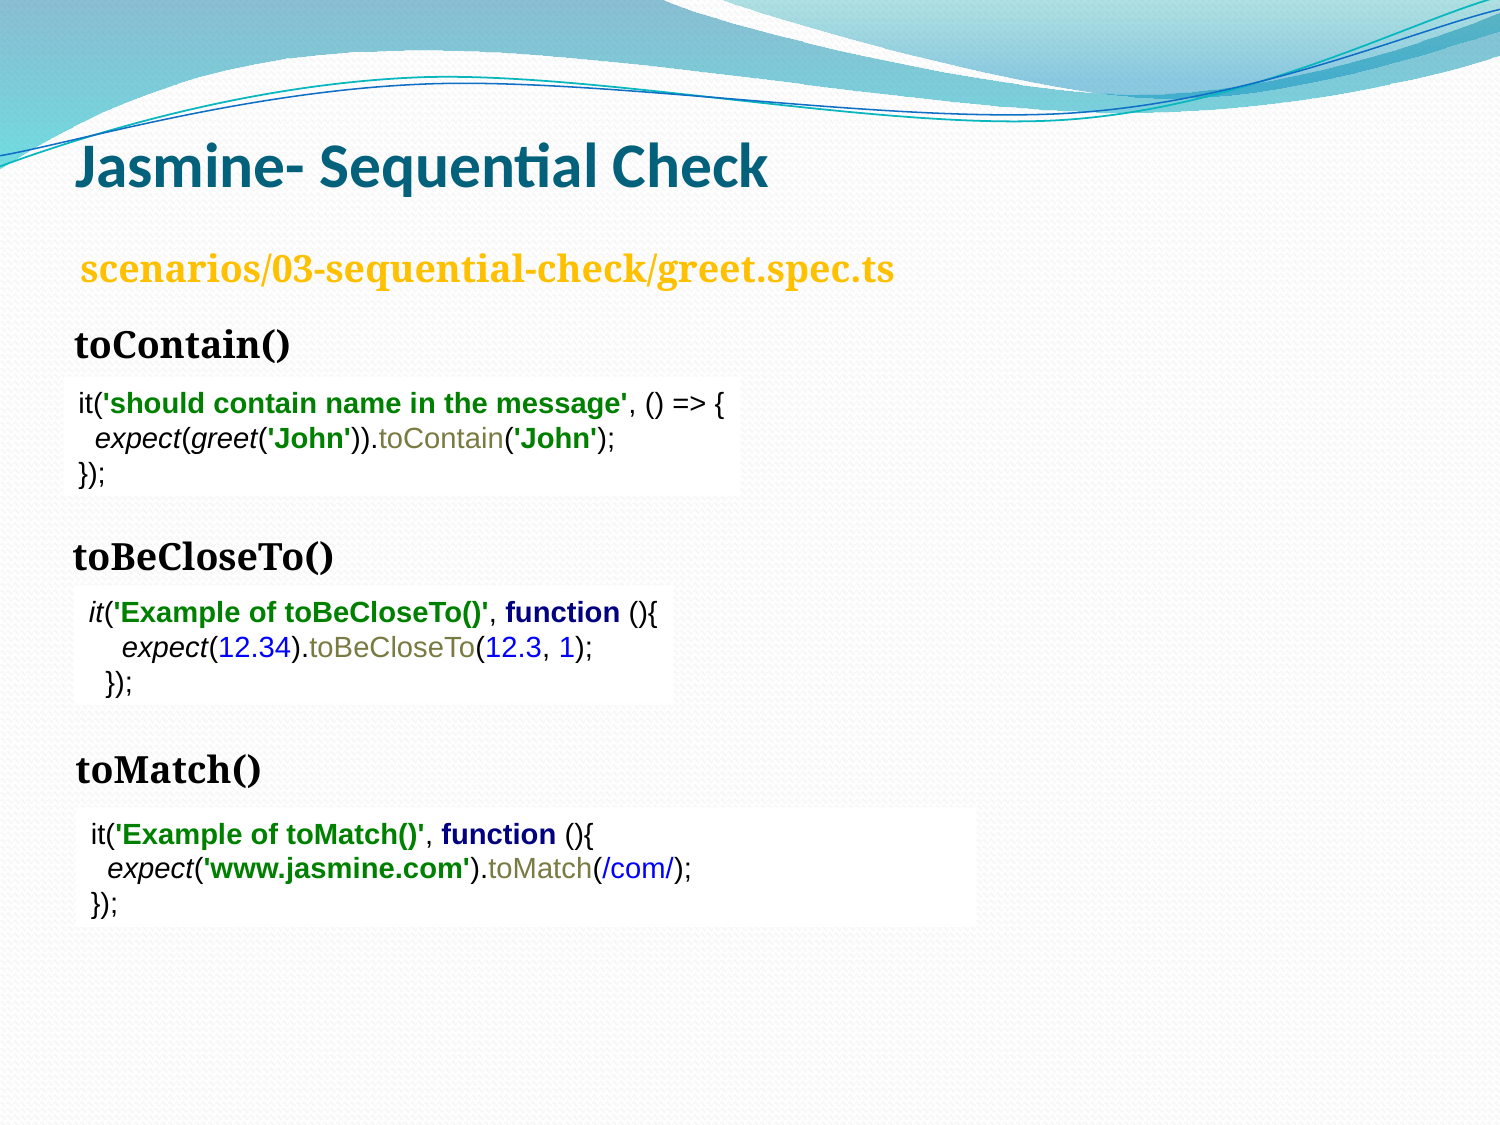

# Jasmine- Sequential Check
scenarios/03-sequential-check/greet.spec.ts
toContain()
it('should contain name in the message', () => {
  expect(greet('John')).toContain('John');
});
toBeCloseTo()
it('Example of toBeCloseTo()', function (){
    expect(12.34).toBeCloseTo(12.3, 1);
  });
 toMatch()
it('Example of toMatch()', function (){
  expect('www.jasmine.com').toMatch(/com/);
});